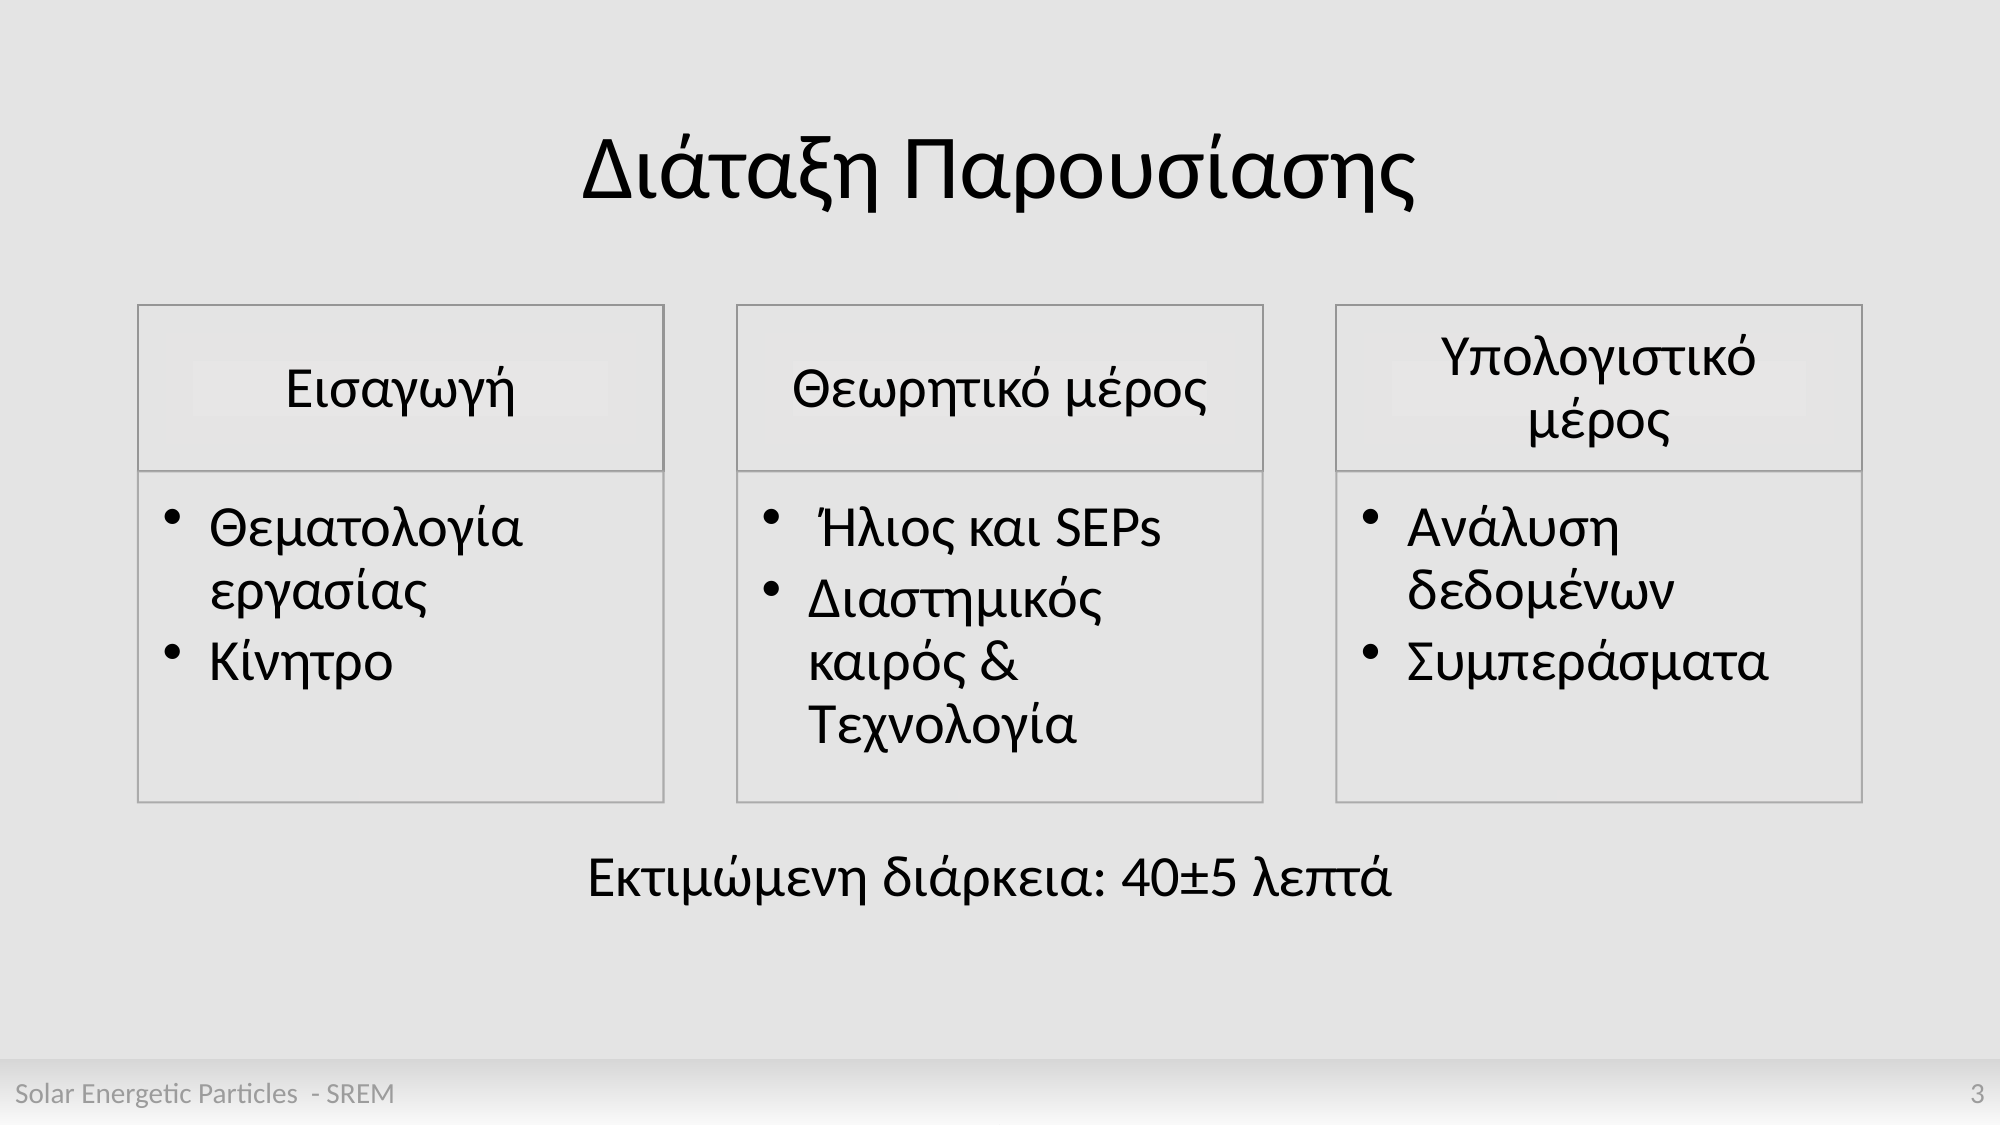

# Διάταξη Παρουσίασης
Εισαγωγή
Θεματολογία εργασίας
Κίνητρο
Θεωρητικό μέρος
 Ήλιος και SEPs
Διαστημικός καιρός & Τεχνολογία
Υπολογιστικό μέρος
Ανάλυση δεδομένων
Συμπεράσματα
Εκτιμώμενη διάρκεια: 40±5 λεπτά
Solar Energetic Particles  - SREM
3